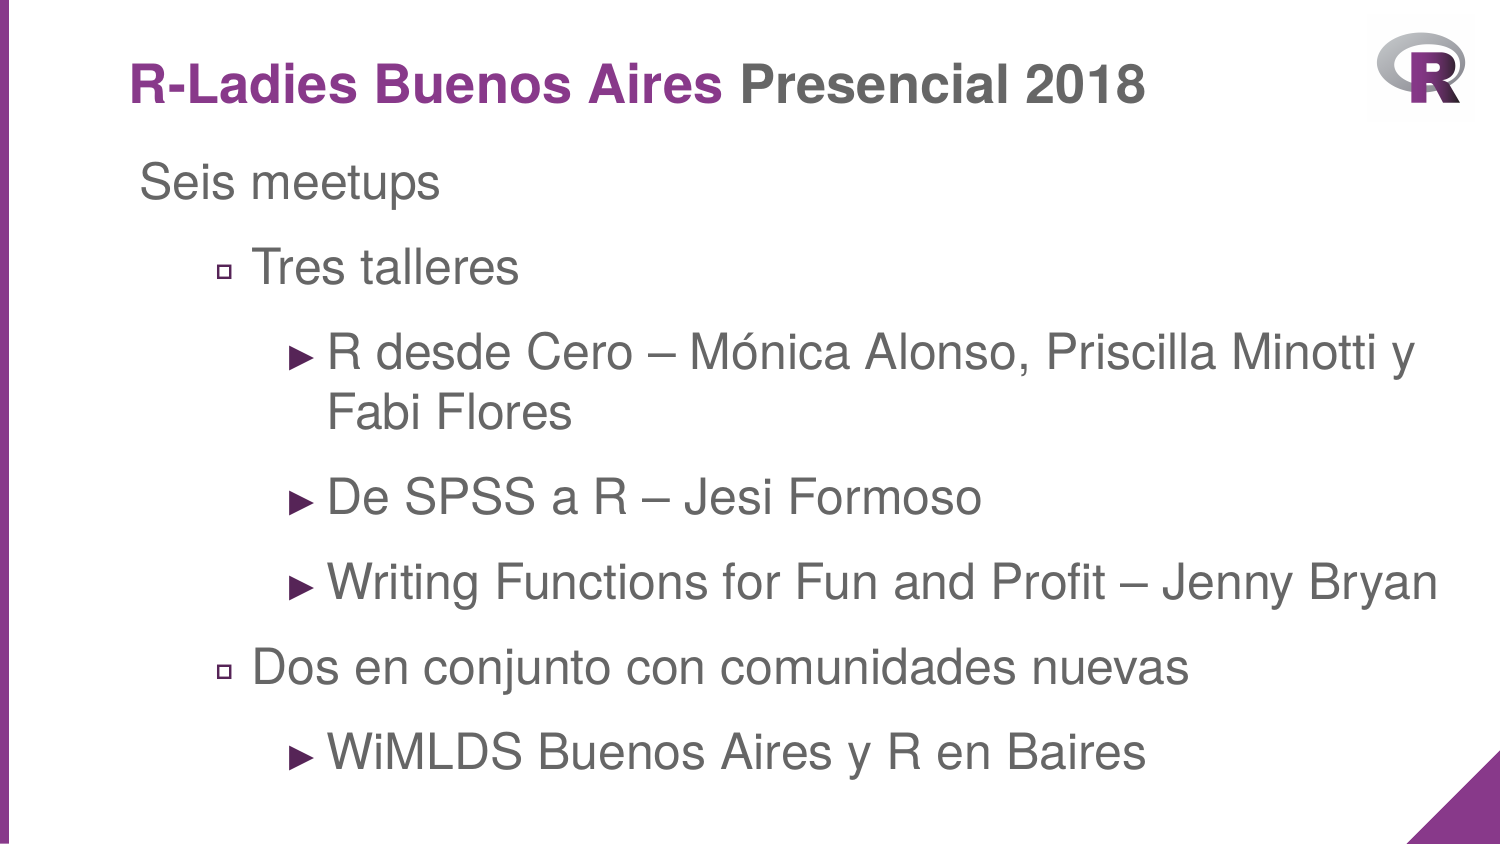

# R-Ladies Buenos Aires Presencial 2018
Seis meetups
Tres talleres
R desde Cero – Mónica Alonso, Priscilla Minotti y Fabi Flores
De SPSS a R – Jesi Formoso
Writing Functions for Fun and Profit – Jenny Bryan
Dos en conjunto con comunidades nuevas
WiMLDS Buenos Aires y R en Baires